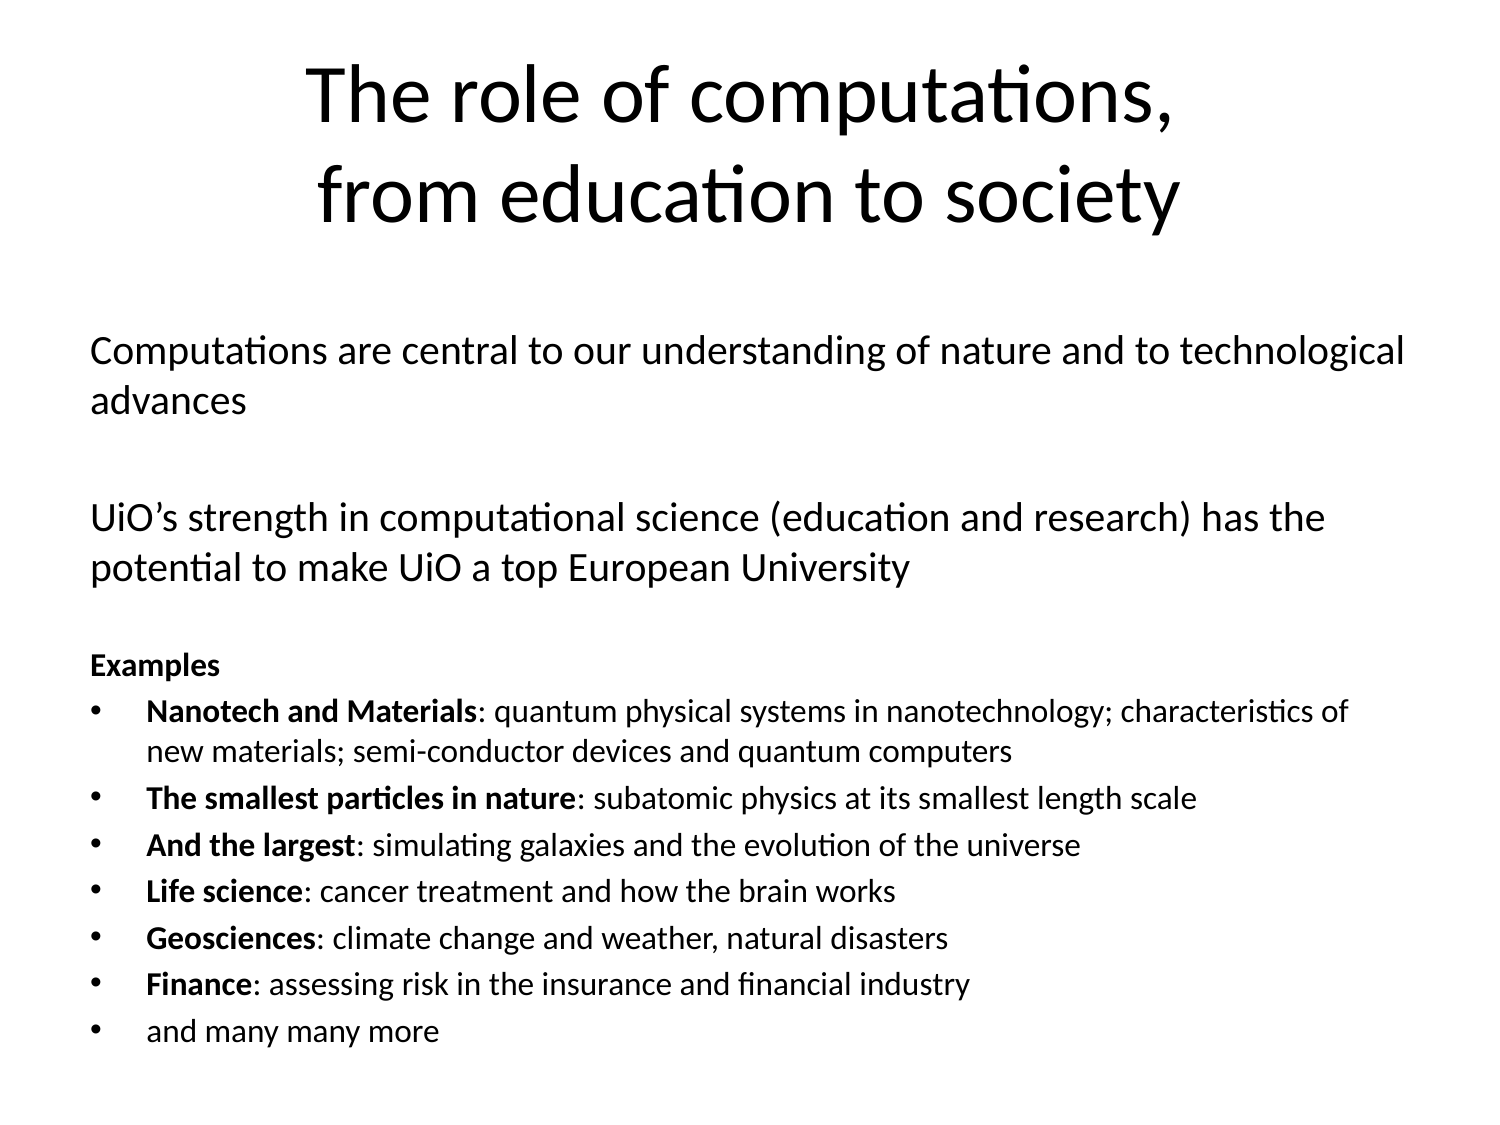

# The role of computations, from education to society
Computations are central to our understanding of nature and to technological advances

UiO’s strength in computational science (education and research) has the potential to make UiO a top European University

Examples
Nanotech and Materials: quantum physical systems in nanotechnology; characteristics of new materials; semi-conductor devices and quantum computers
The smallest particles in nature: subatomic physics at its smallest length scale
And the largest: simulating galaxies and the evolution of the universe
Life science: cancer treatment and how the brain works
Geosciences: climate change and weather, natural disasters
Finance: assessing risk in the insurance and financial industry
and many many more